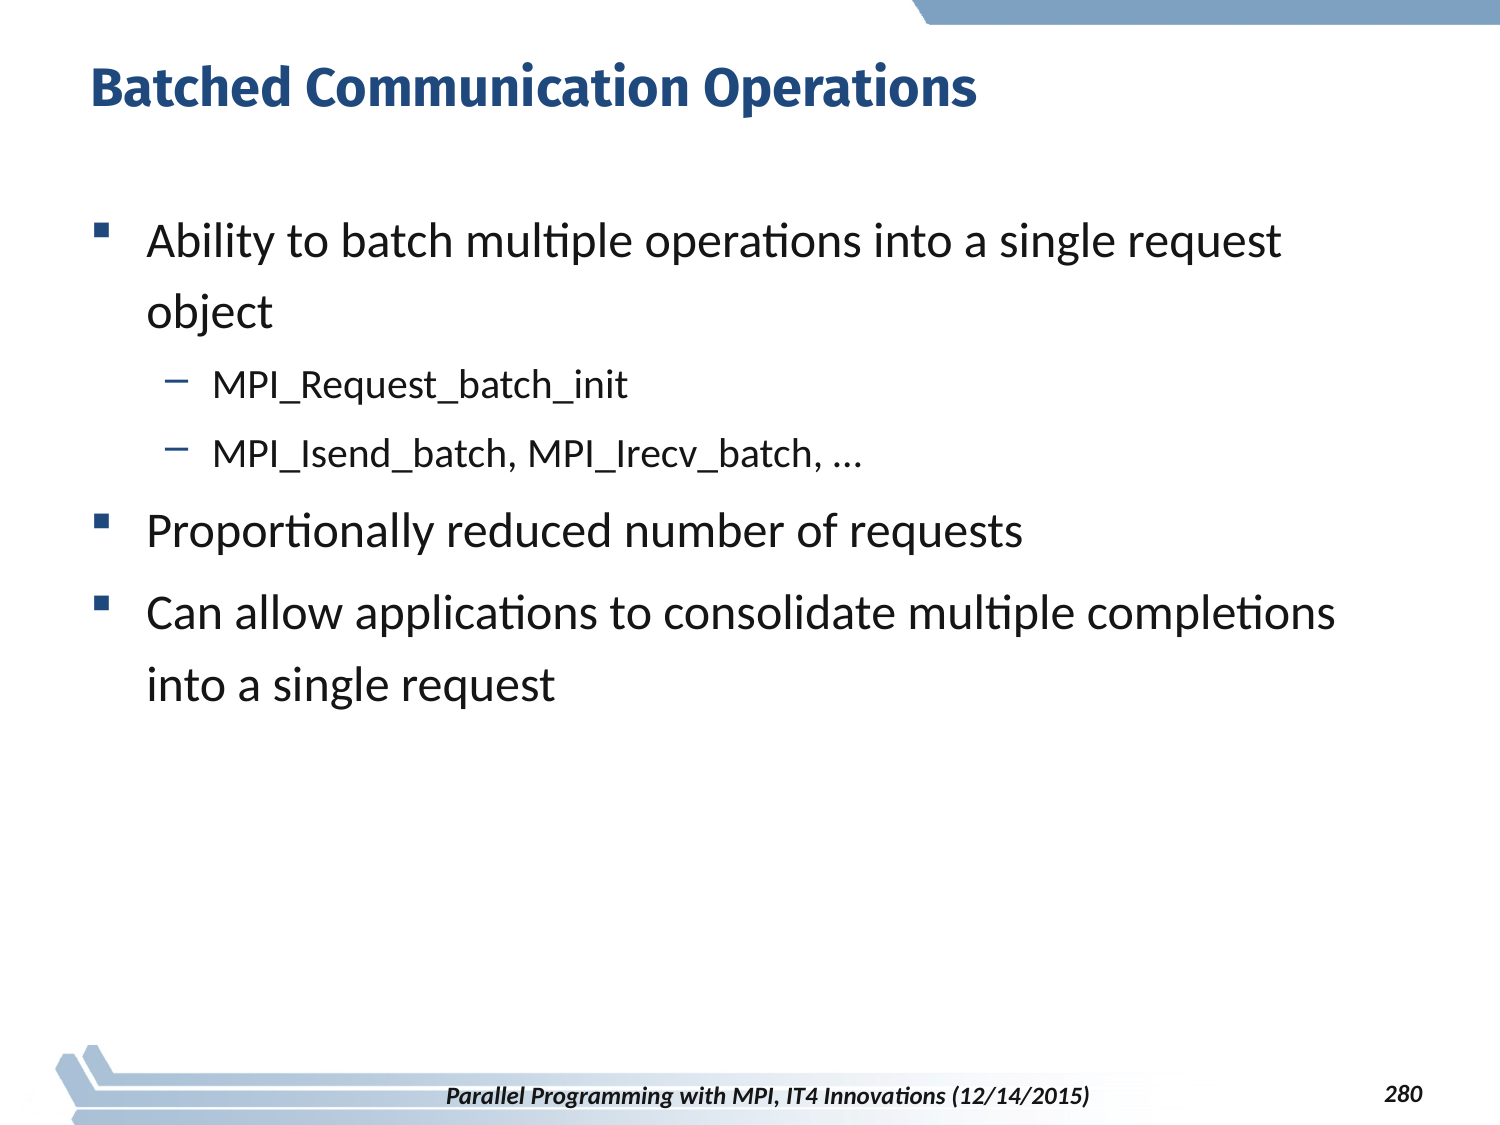

# Batched Communication Operations
Ability to batch multiple operations into a single request object
MPI_Request_batch_init
MPI_Isend_batch, MPI_Irecv_batch, …
Proportionally reduced number of requests
Can allow applications to consolidate multiple completions into a single request
280
Parallel Programming with MPI, IT4 Innovations (12/14/2015)